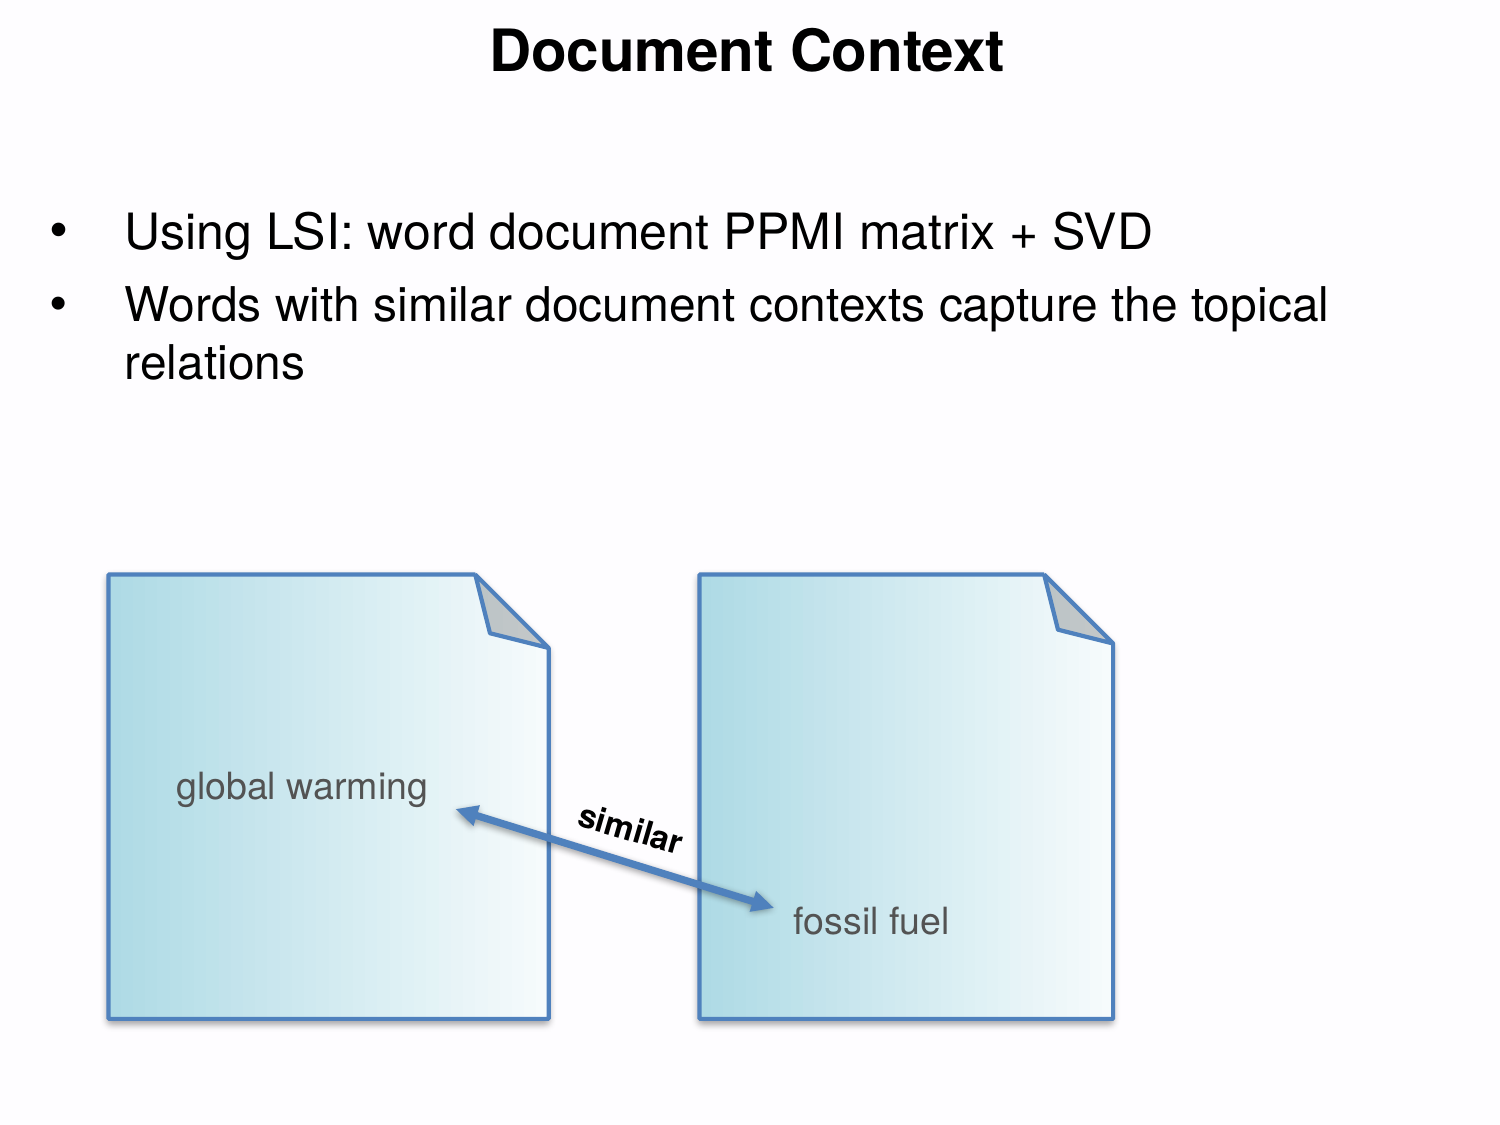

Document Context
Using LSI: word document PPMI matrix + SVD
Words with similar document contexts capture the topical relations

  global warming

fossil fuel

similar